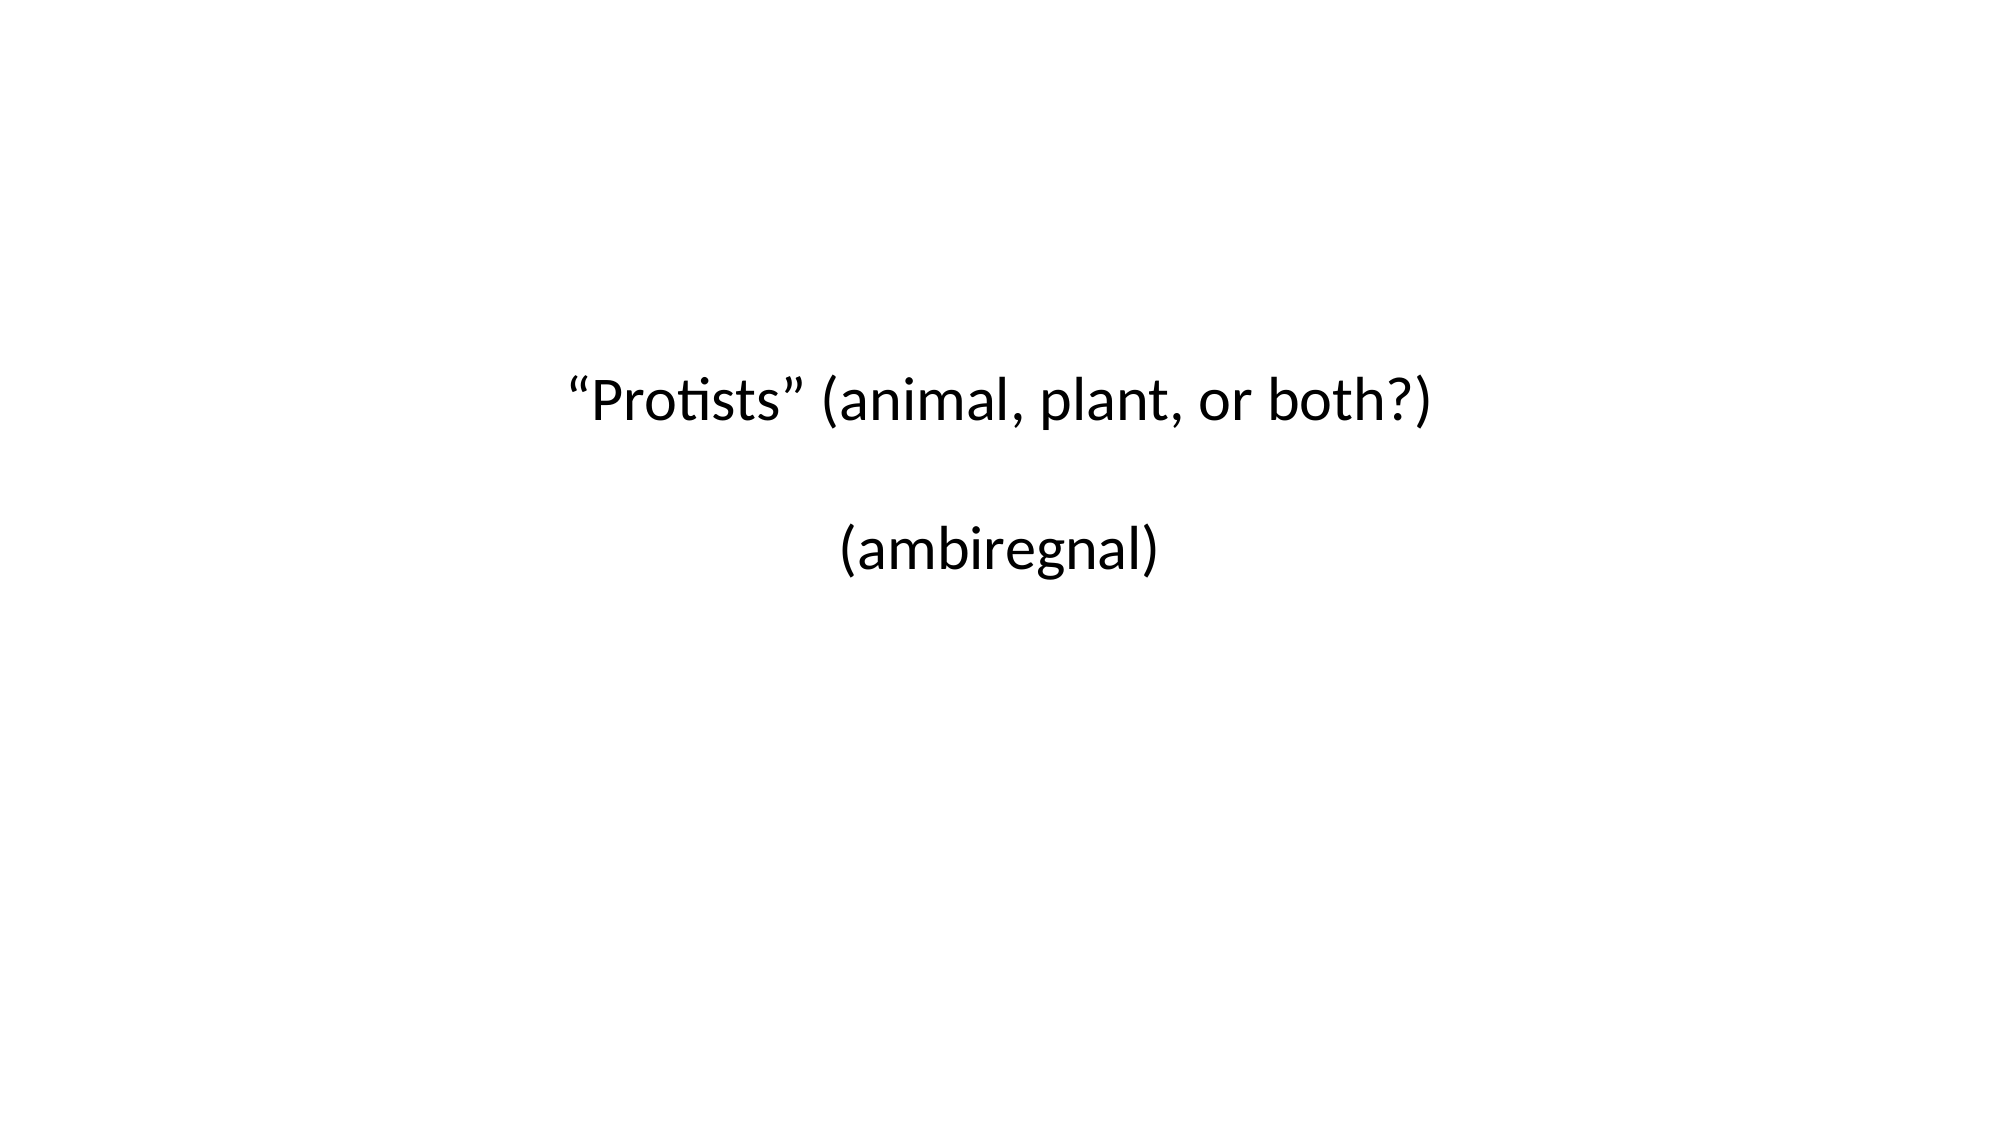

# “Protists” (animal, plant, or both?) (ambiregnal)